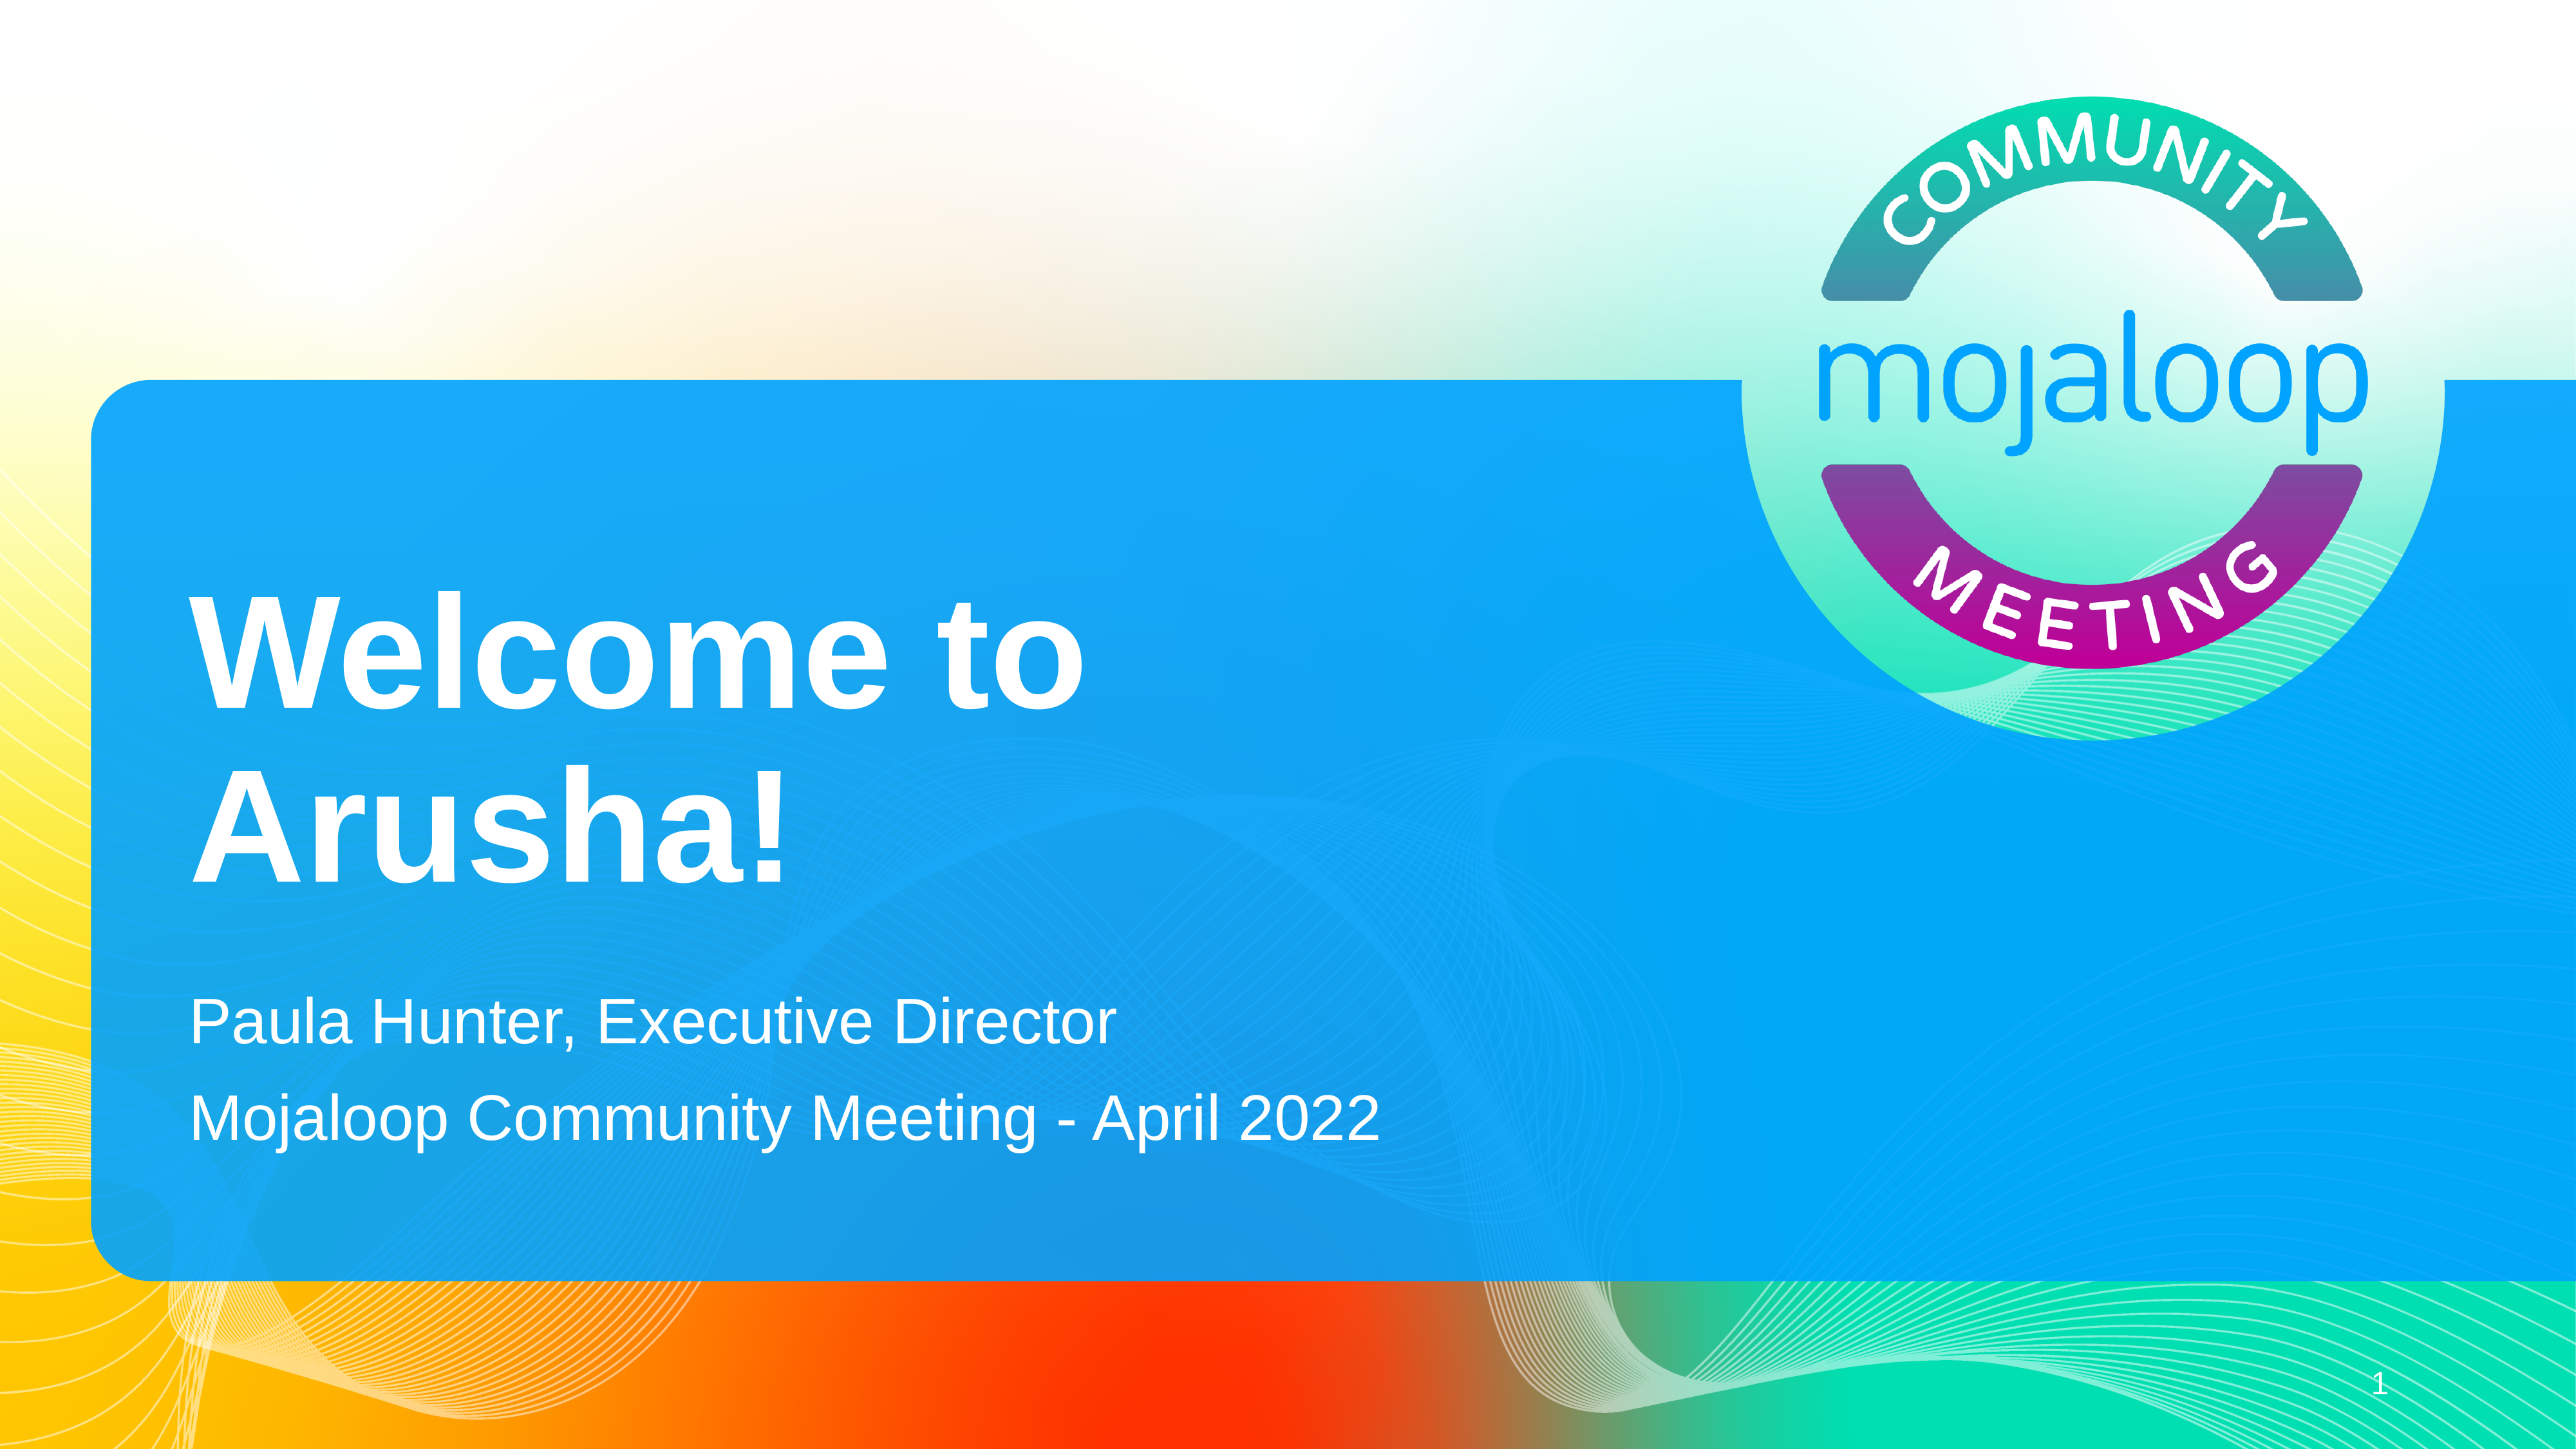

# Welcome to Arusha!
Paula Hunter, Executive Director
Mojaloop Community Meeting - April 2022
1